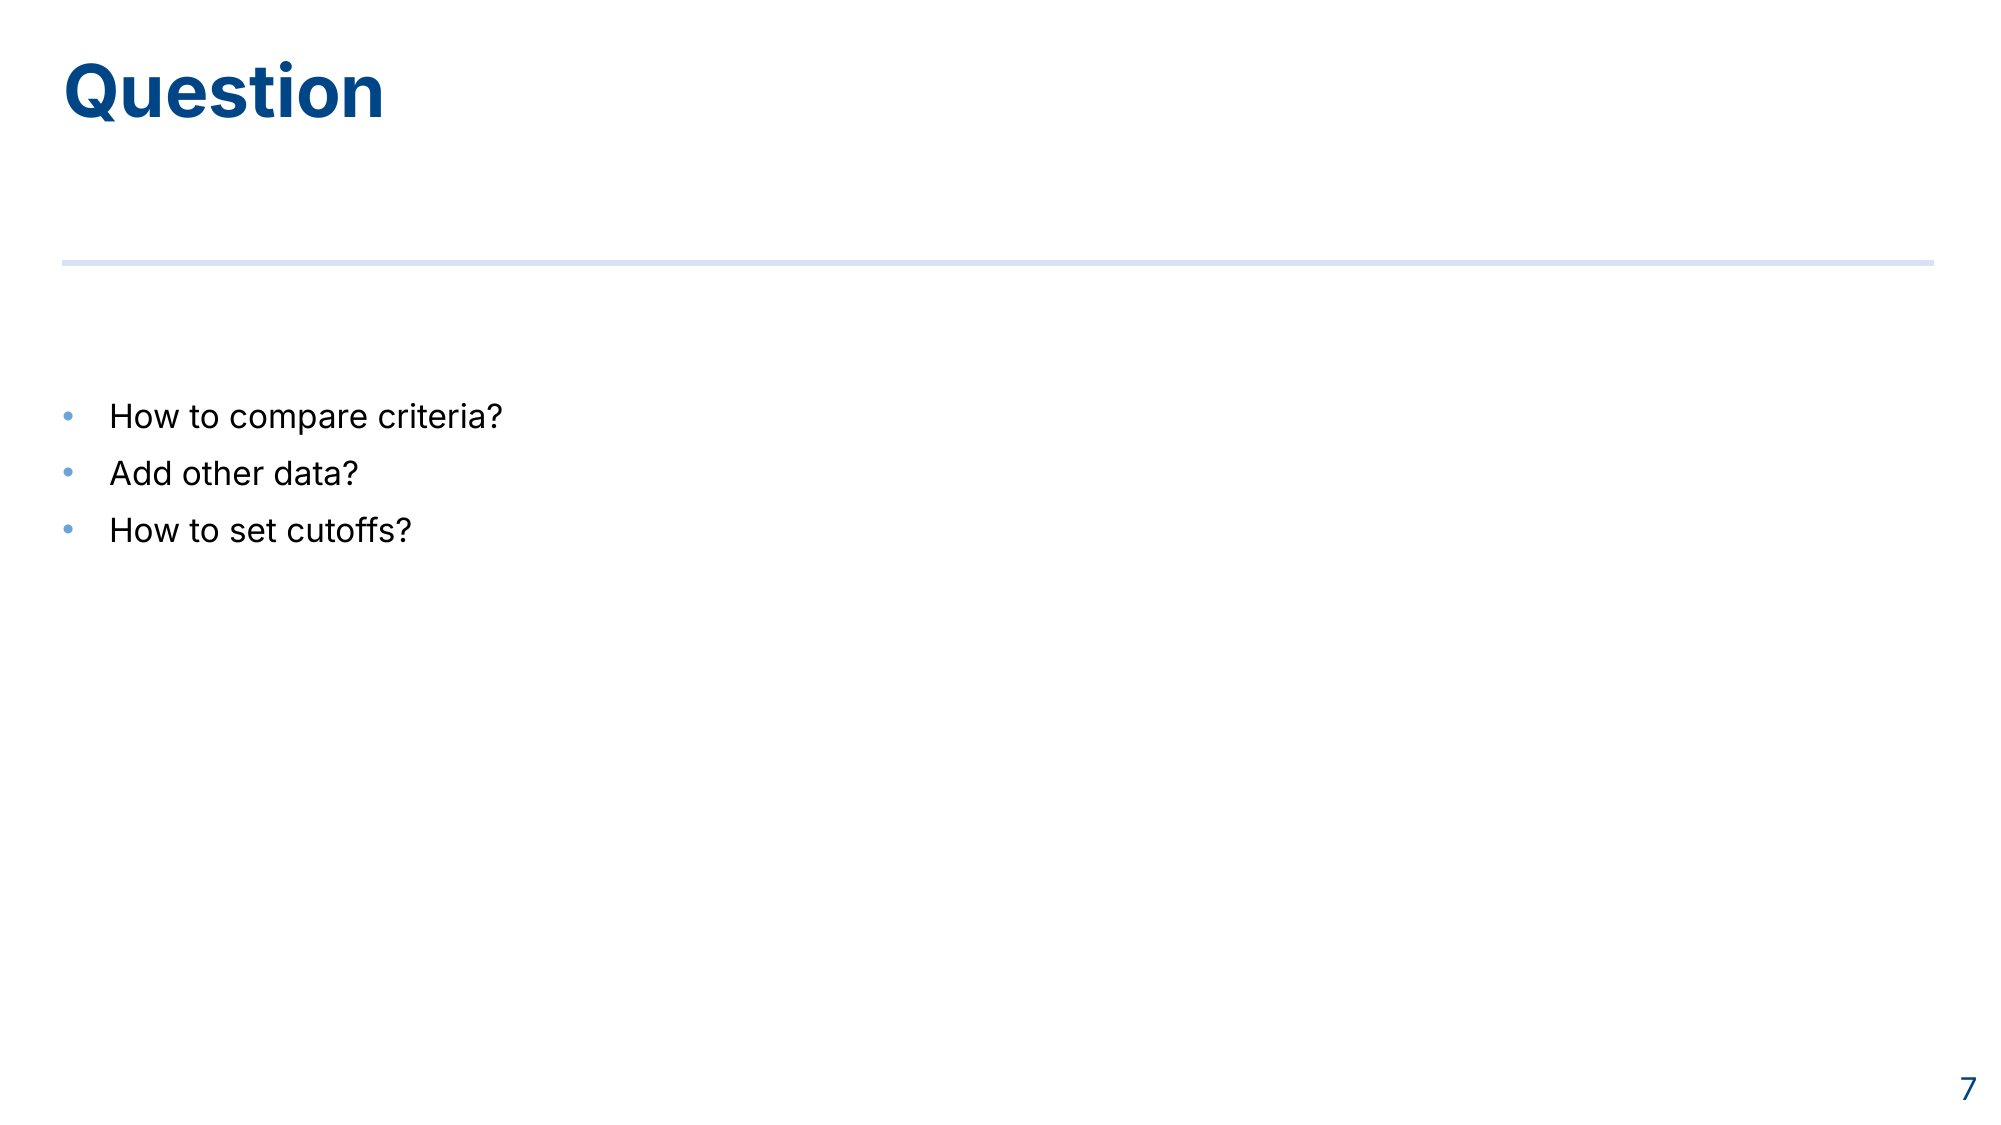

# Question

How to compare criteria?
Add other data?
How to set cutoffs?
7